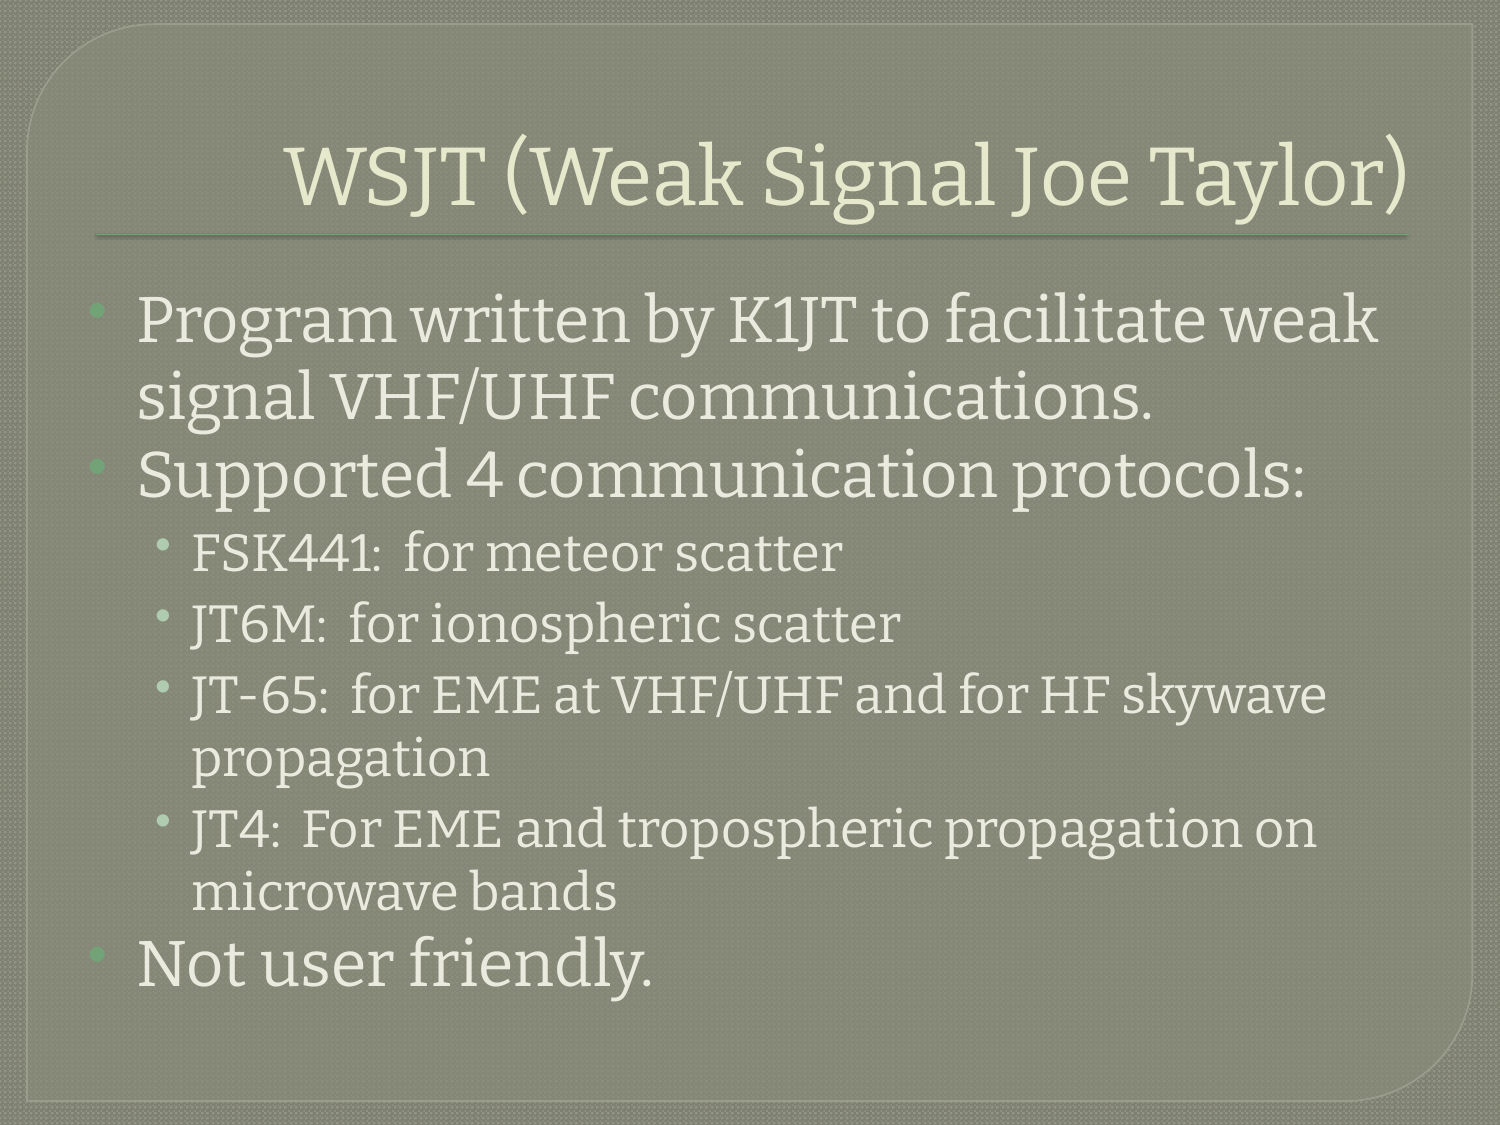

# WSJT (Weak Signal Joe Taylor)
Program written by K1JT to facilitate weak signal VHF/UHF communications.
Supported 4 communication protocols:
FSK441:  for meteor scatter
JT6M:  for ionospheric scatter
JT-65:  for EME at VHF/UHF and for HF skywave propagation
JT4:  For EME and tropospheric propagation on microwave bands
Not user friendly.